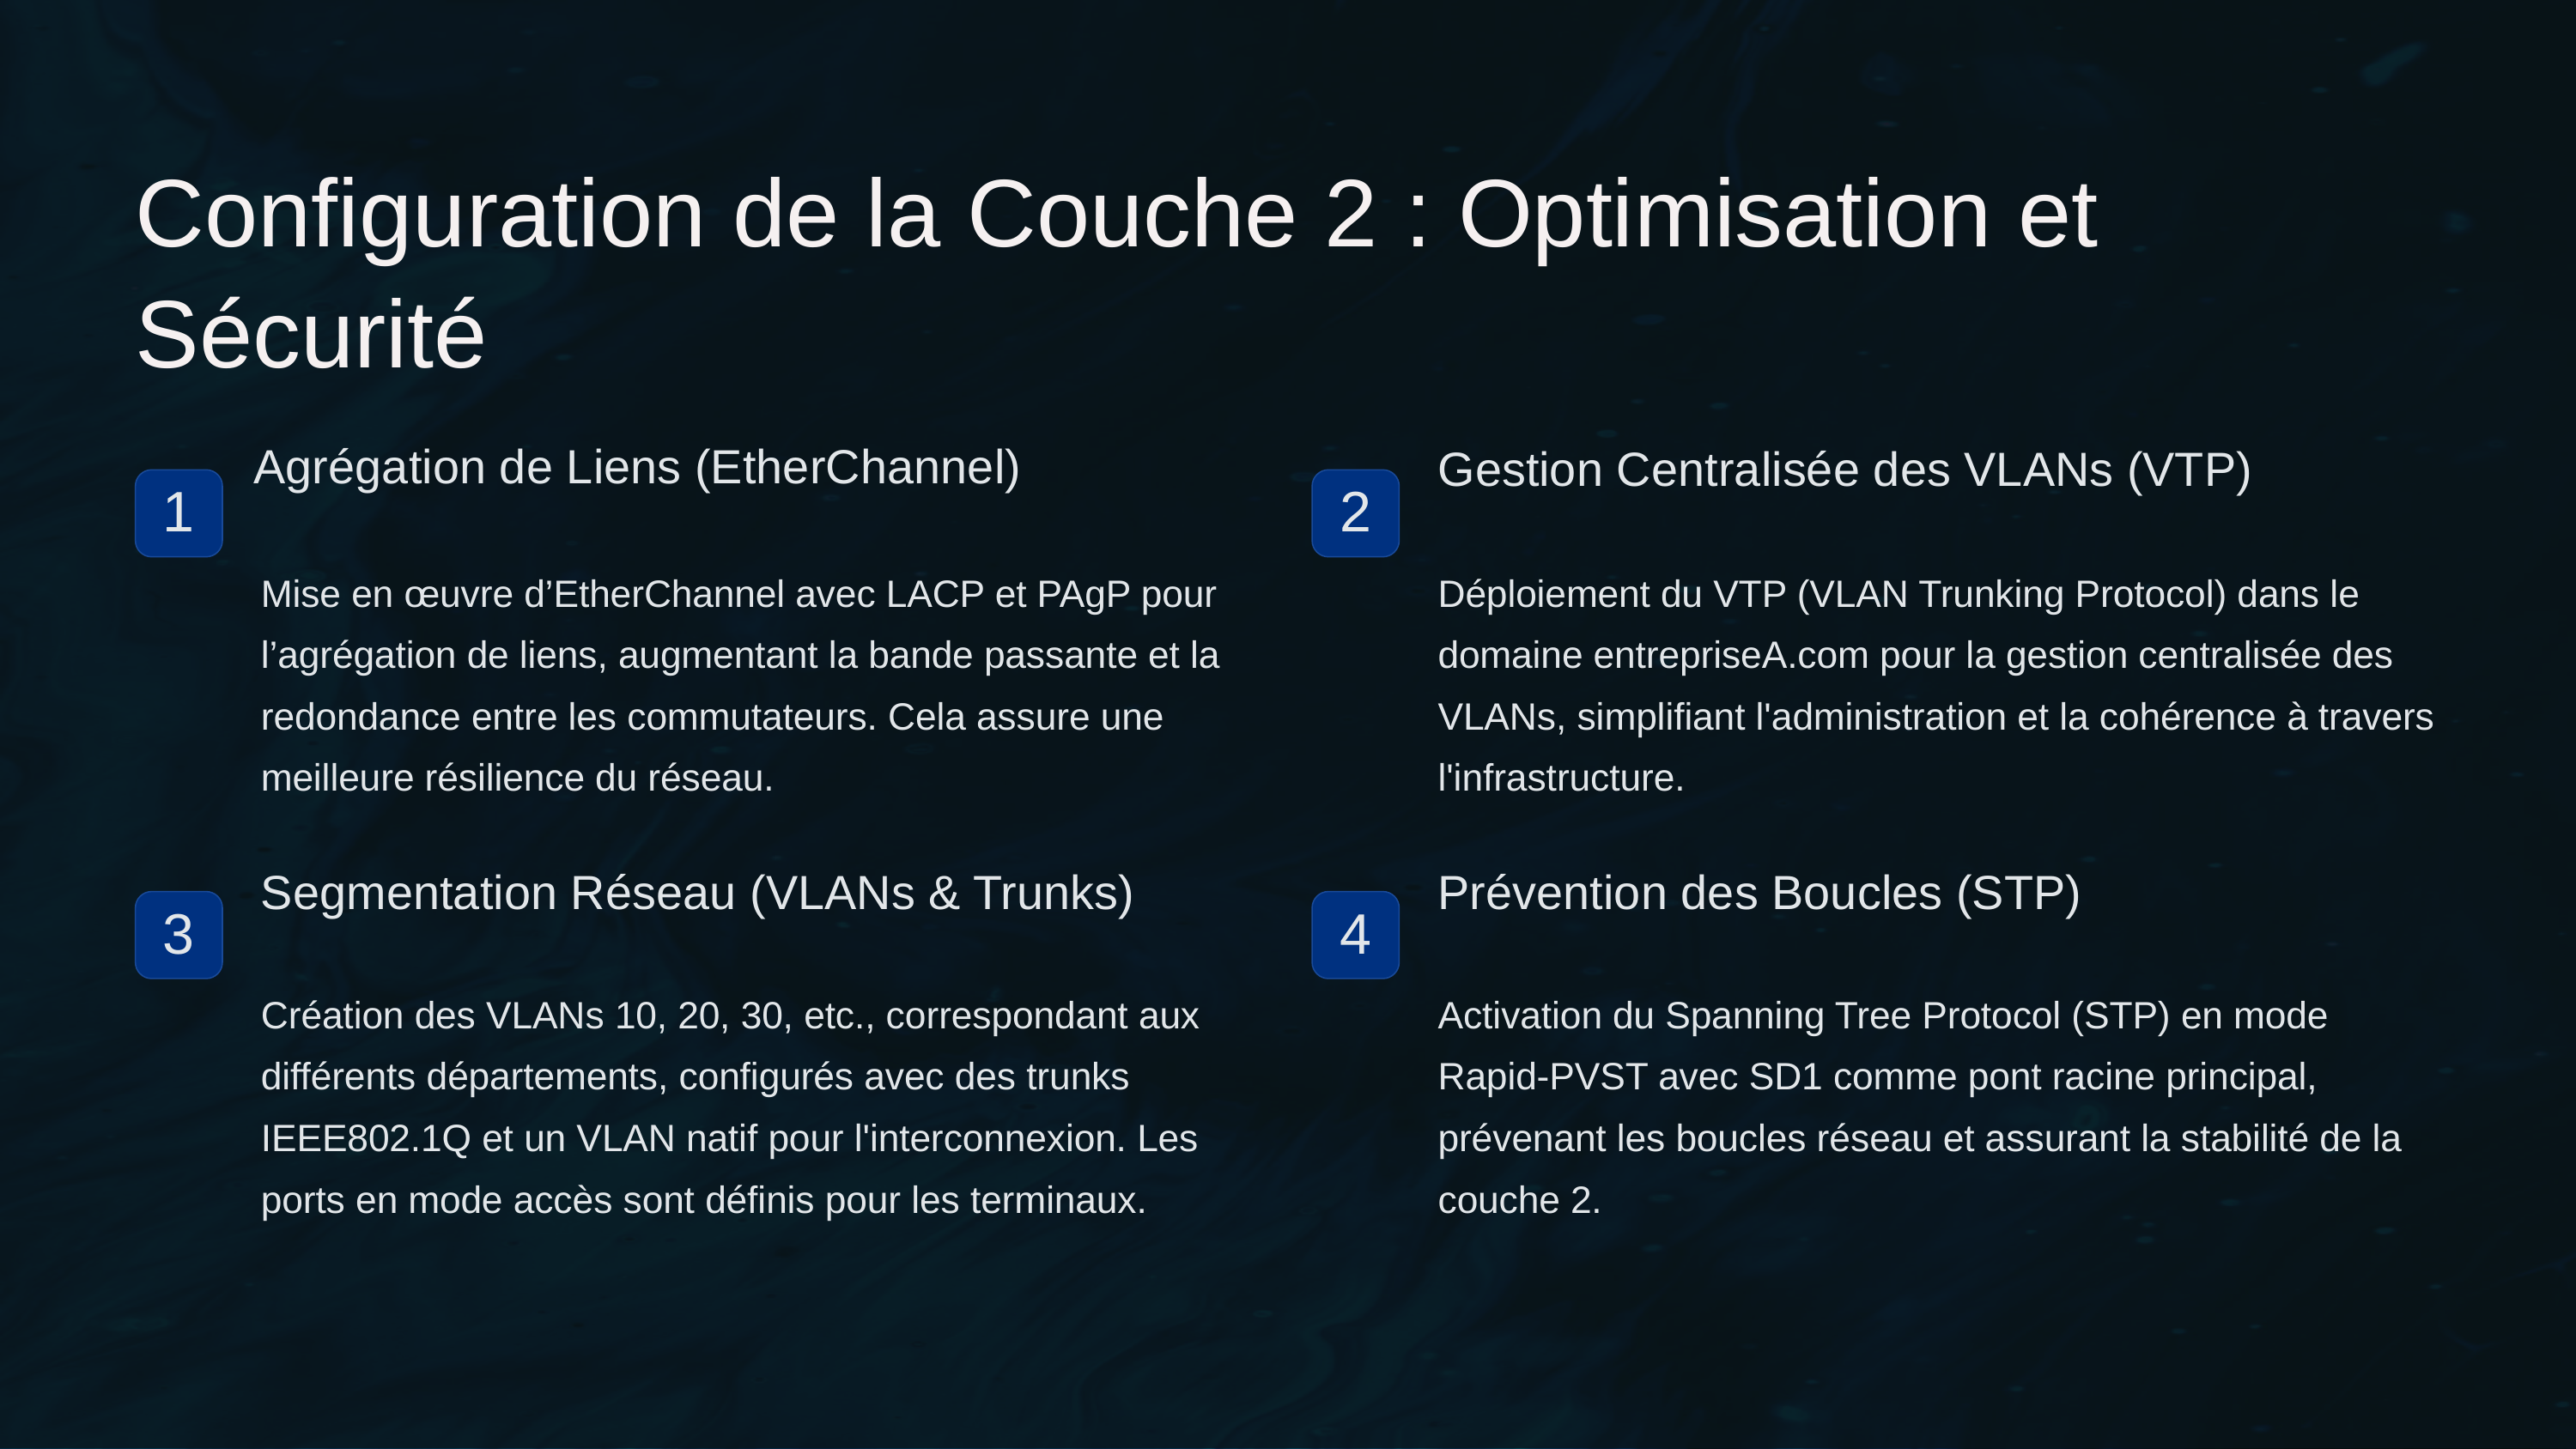

Configuration de la Couche 2 : Optimisation et Sécurité
Agrégation de Liens (EtherChannel)
Gestion Centralisée des VLANs (VTP)

1
2
Mise en œuvre d’EtherChannel avec LACP et PAgP pour l’agrégation de liens, augmentant la bande passante et la redondance entre les commutateurs. Cela assure une meilleure résilience du réseau.
Déploiement du VTP (VLAN Trunking Protocol) dans le domaine entrepriseA.com pour la gestion centralisée des VLANs, simplifiant l'administration et la cohérence à travers l'infrastructure.
Segmentation Réseau (VLANs & Trunks)
Prévention des Boucles (STP)

3
4
Création des VLANs 10, 20, 30, etc., correspondant aux différents départements, configurés avec des trunks IEEE802.1Q et un VLAN natif pour l'interconnexion. Les ports en mode accès sont définis pour les terminaux.
Activation du Spanning Tree Protocol (STP) en mode Rapid-PVST avec SD1 comme pont racine principal, prévenant les boucles réseau et assurant la stabilité de la couche 2.